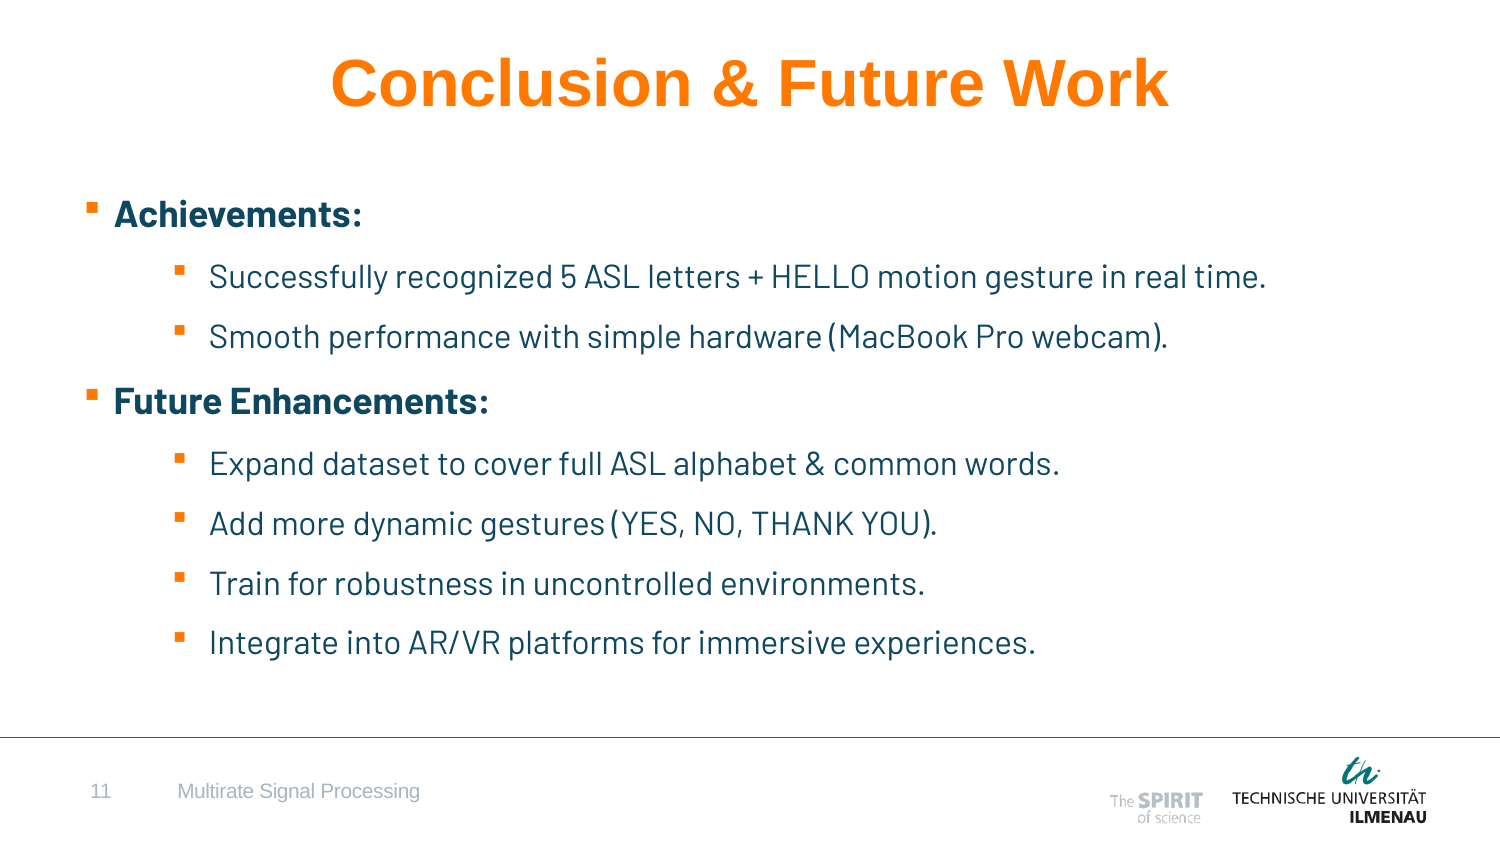

# Conclusion & Future Work
Achievements:
Successfully recognized 5 ASL letters + HELLO motion gesture in real time.
Smooth performance with simple hardware (MacBook Pro webcam).
Future Enhancements:
Expand dataset to cover full ASL alphabet & common words.
Add more dynamic gestures (YES, NO, THANK YOU).
Train for robustness in uncontrolled environments.
Integrate into AR/VR platforms for immersive experiences.

11